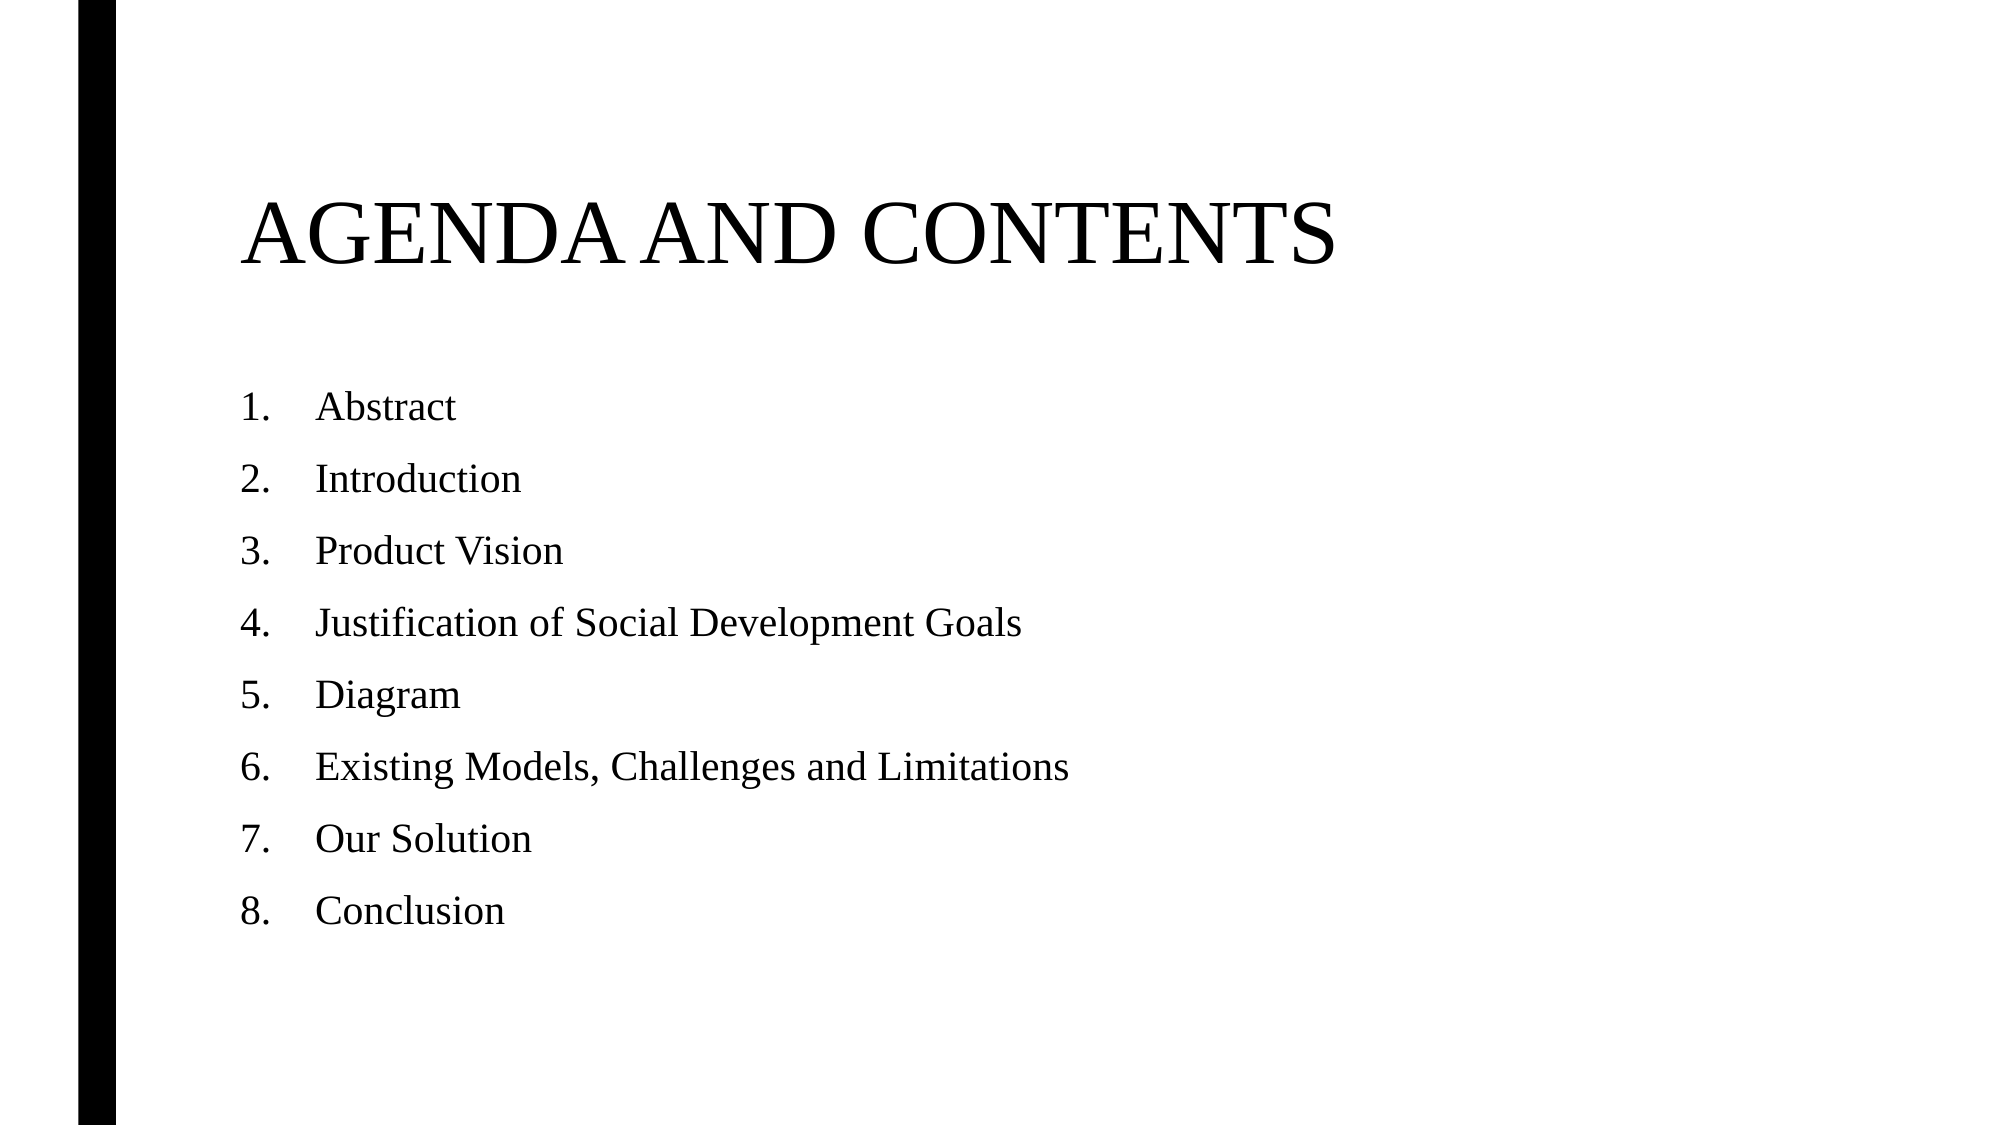

# AGENDA AND CONTENTS
Abstract
Introduction
Product Vision
Justification of Social Development Goals
Diagram
Existing Models, Challenges and Limitations
Our Solution
Conclusion